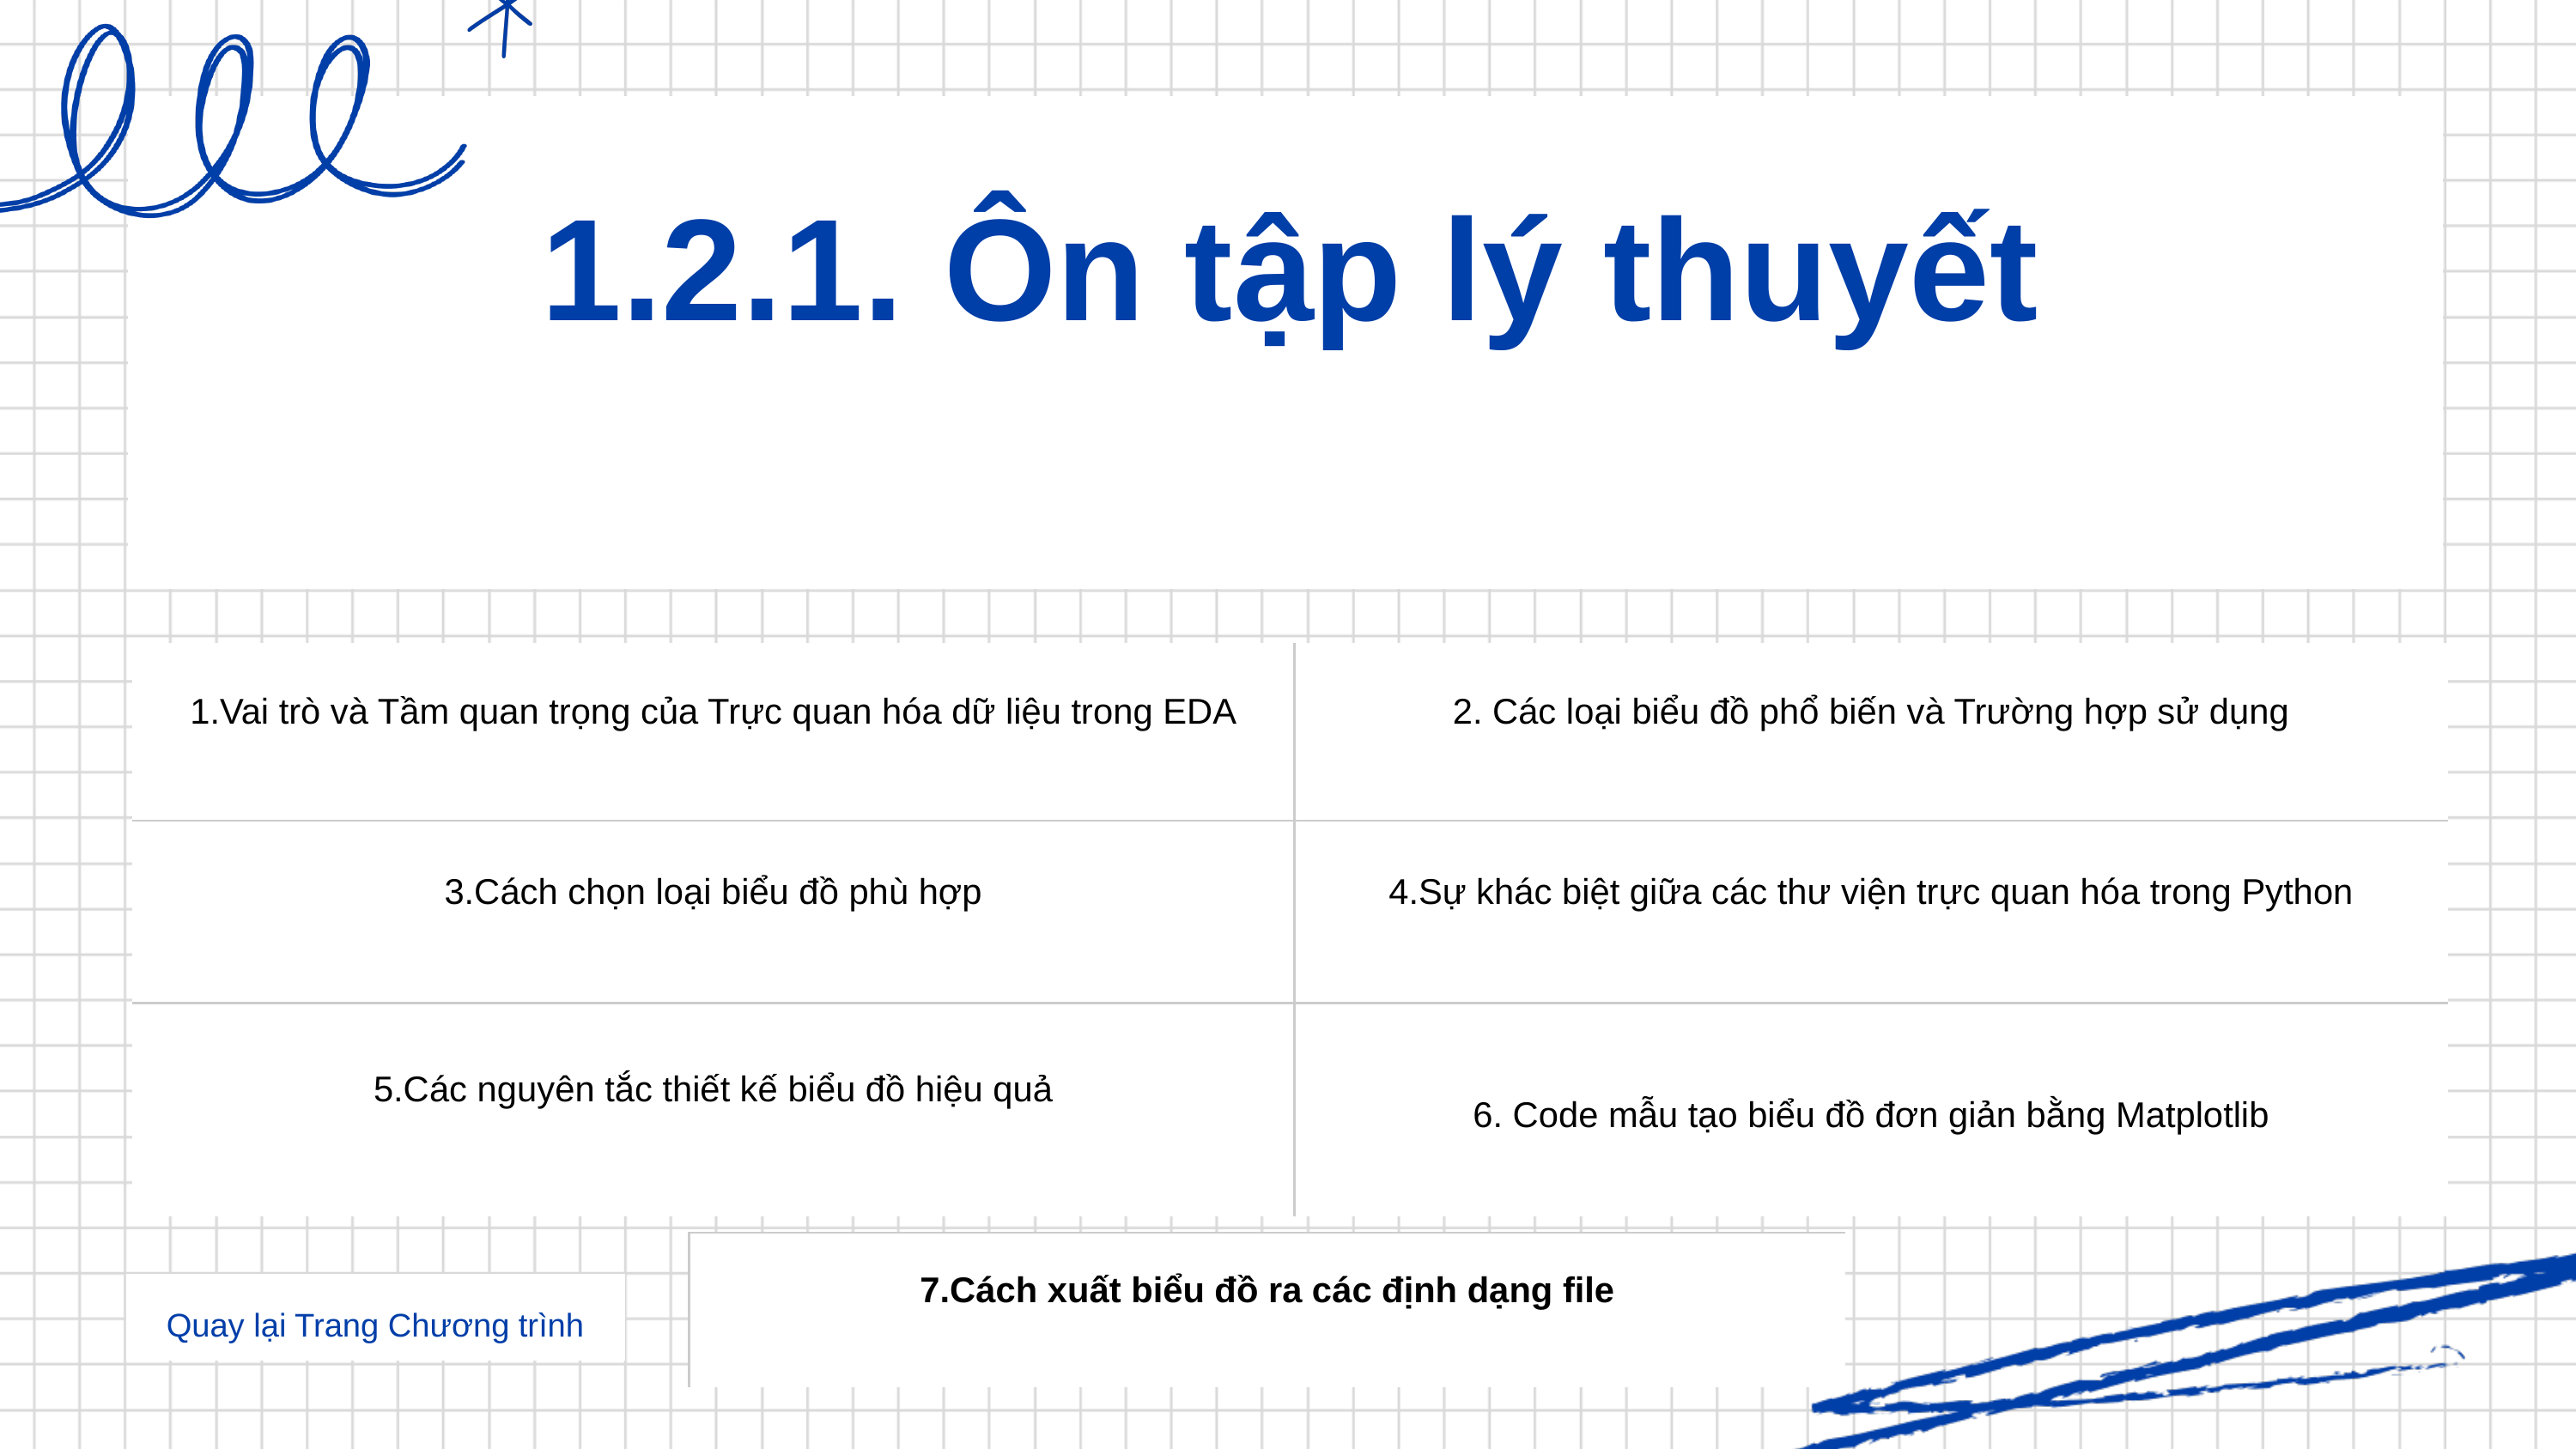

1.2.1. Ôn tập lý thuyết

| 1.Vai trò và Tầm quan trọng của Trực quan hóa dữ liệu trong EDA | 2. Các loại biểu đồ phổ biến và Trường hợp sử dụng |
| --- | --- |
| 3.Cách chọn loại biểu đồ phù hợp | 4.Sự khác biệt giữa các thư viện trực quan hóa trong Python |
| 5.Các nguyên tắc thiết kế biểu đồ hiệu quả | 6. Code mẫu tạo biểu đồ đơn giản bằng Matplotlib |
| 7.Cách xuất biểu đồ ra các định dạng file |
| --- |

Quay lại Trang Chương trình